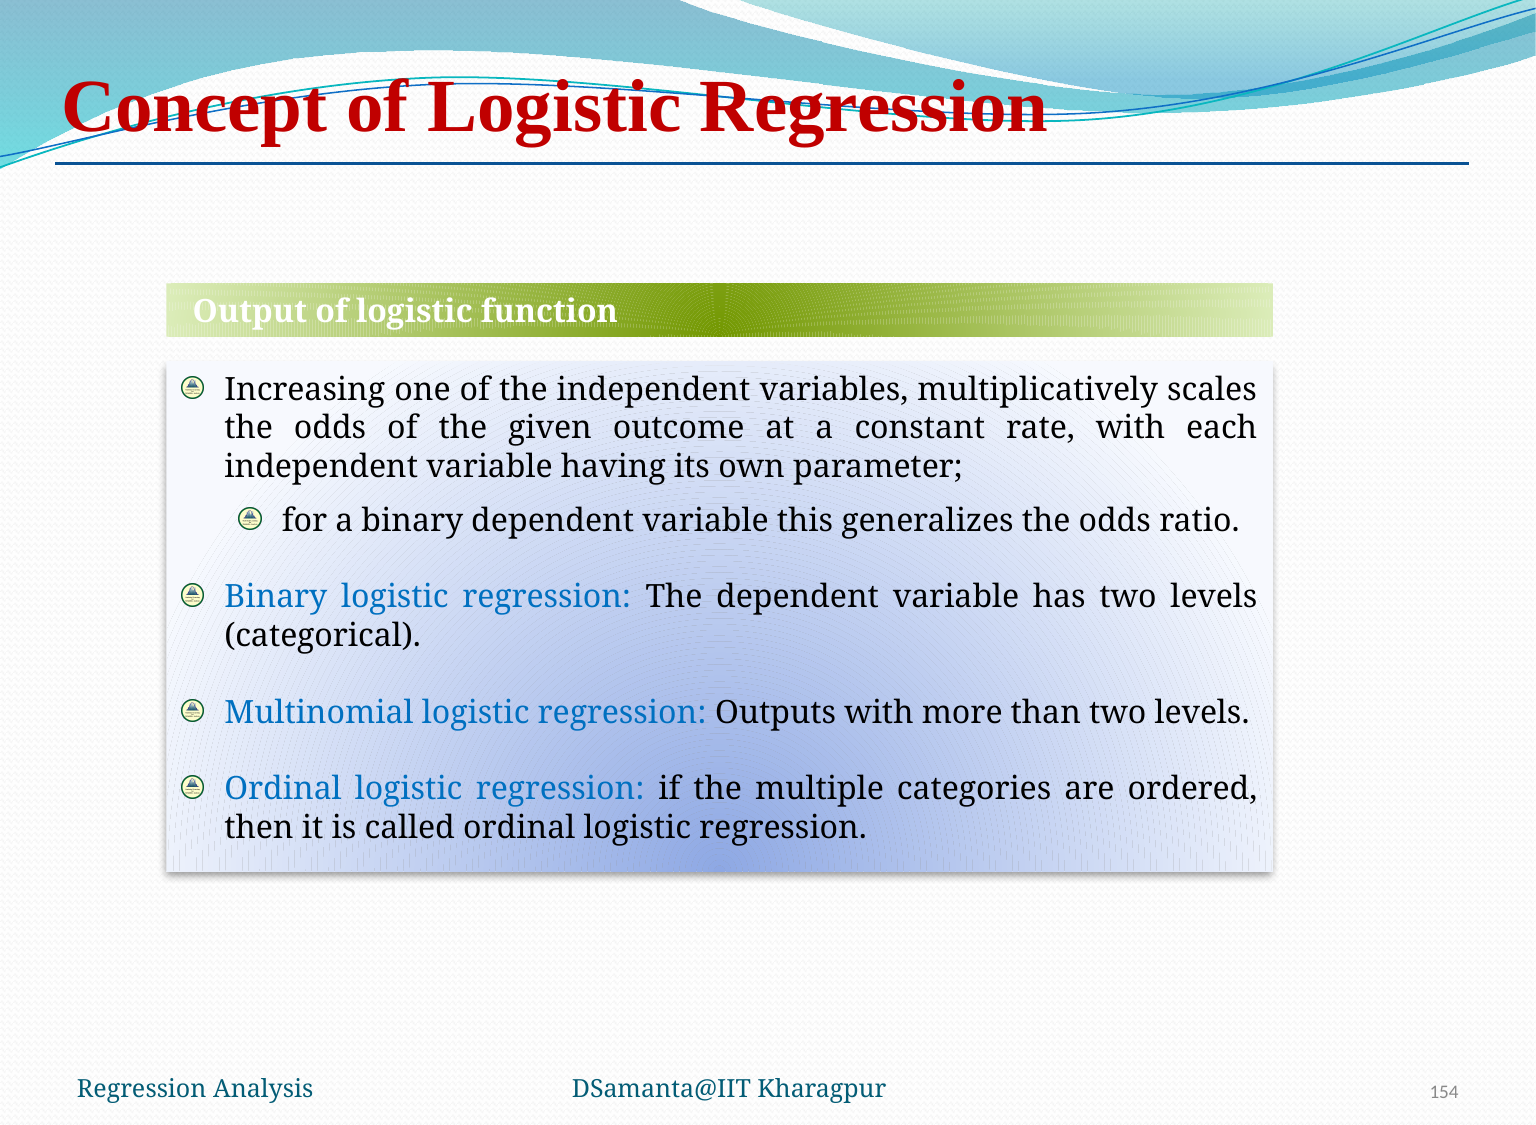

# Concept of Logistic Regression
Output of logistic function
Increasing one of the independent variables, multiplicatively scales the odds of the given outcome at a constant rate, with each independent variable having its own parameter;

for a binary dependent variable this generalizes the odds ratio.

Binary logistic regression: The dependent variable has two levels (categorical).

Multinomial logistic regression: Outputs with more than two levels.

Ordinal logistic regression: if the multiple categories are ordered, then it is called ordinal logistic regression.
Regression Analysis
DSamanta@IIT Kharagpur
154